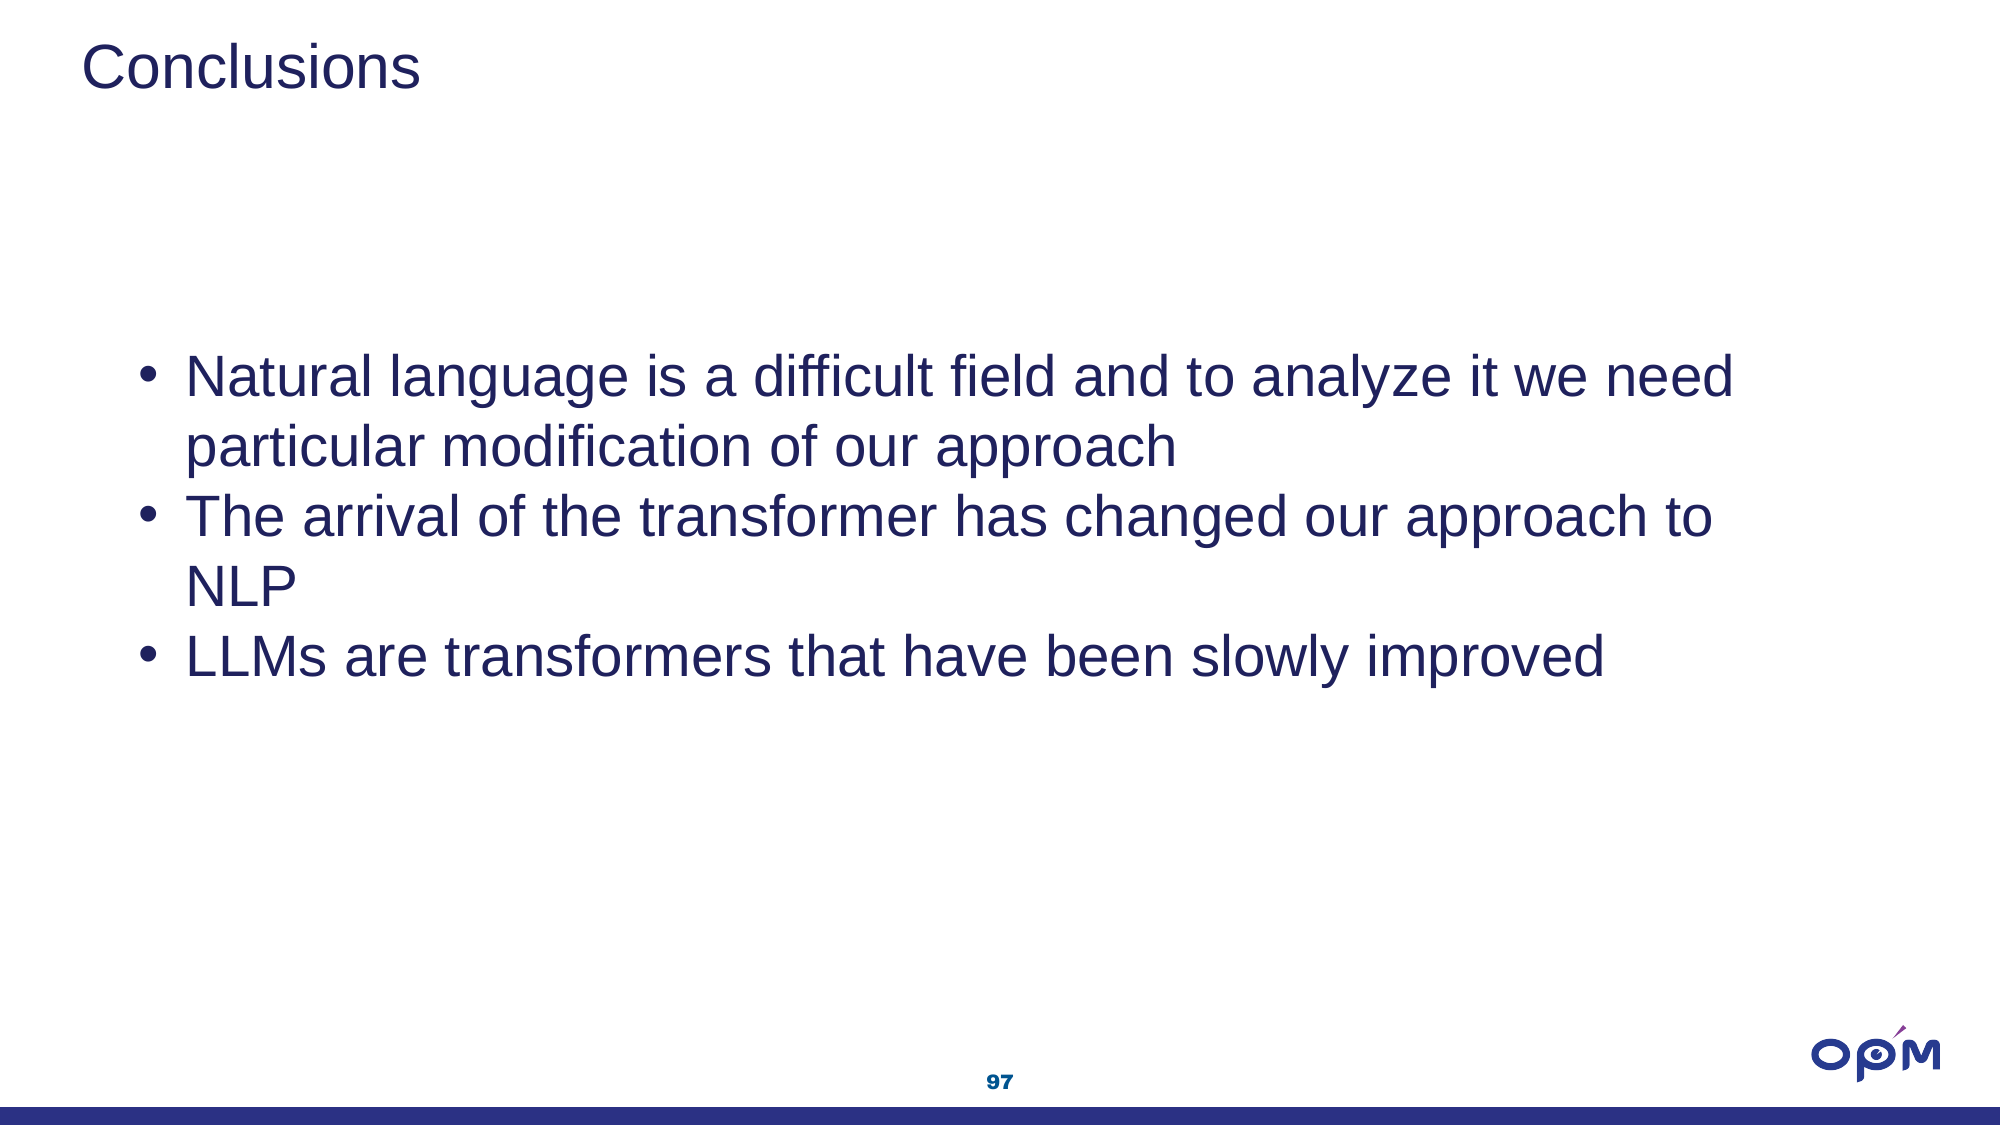

Conclusions
Natural language is a difficult field and to analyze it we need particular modification of our approach
The arrival of the transformer has changed our approach to NLP
LLMs are transformers that have been slowly improved

97